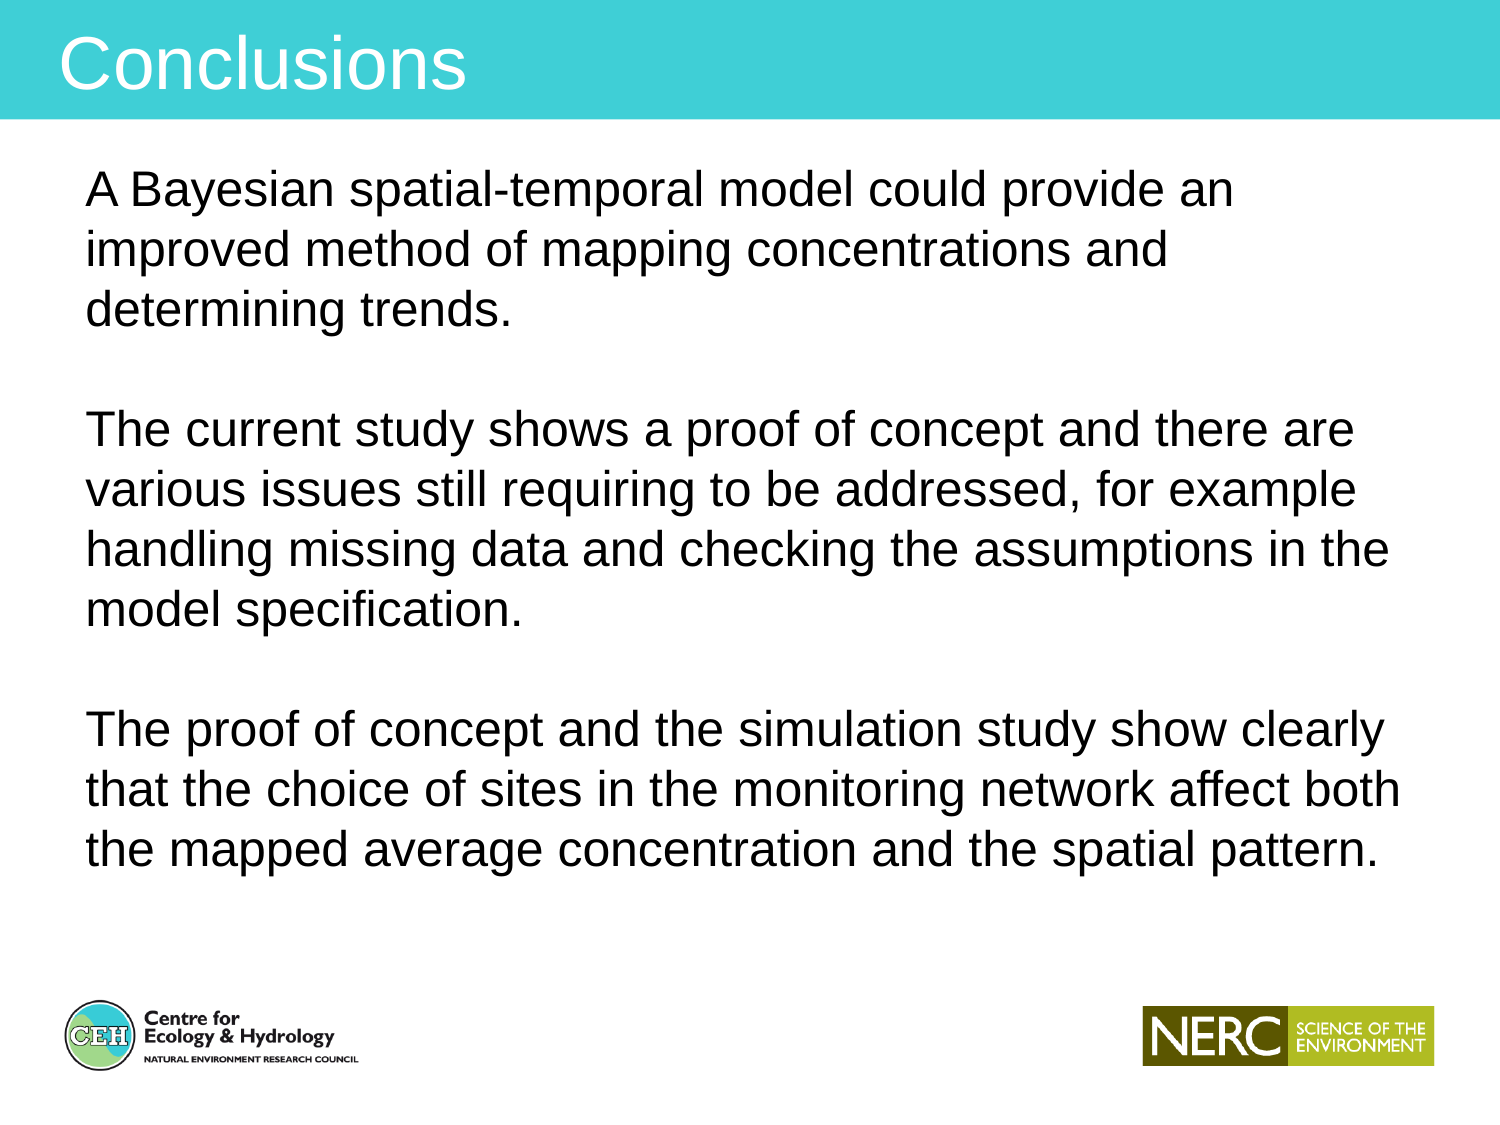

Conclusions
A Bayesian spatial-temporal model could provide an improved method of mapping concentrations and determining trends.

The current study shows a proof of concept and there are various issues still requiring to be addressed, for example handling missing data and checking the assumptions in the model specification.

The proof of concept and the simulation study show clearly that the choice of sites in the monitoring network affect both the mapped average concentration and the spatial pattern.